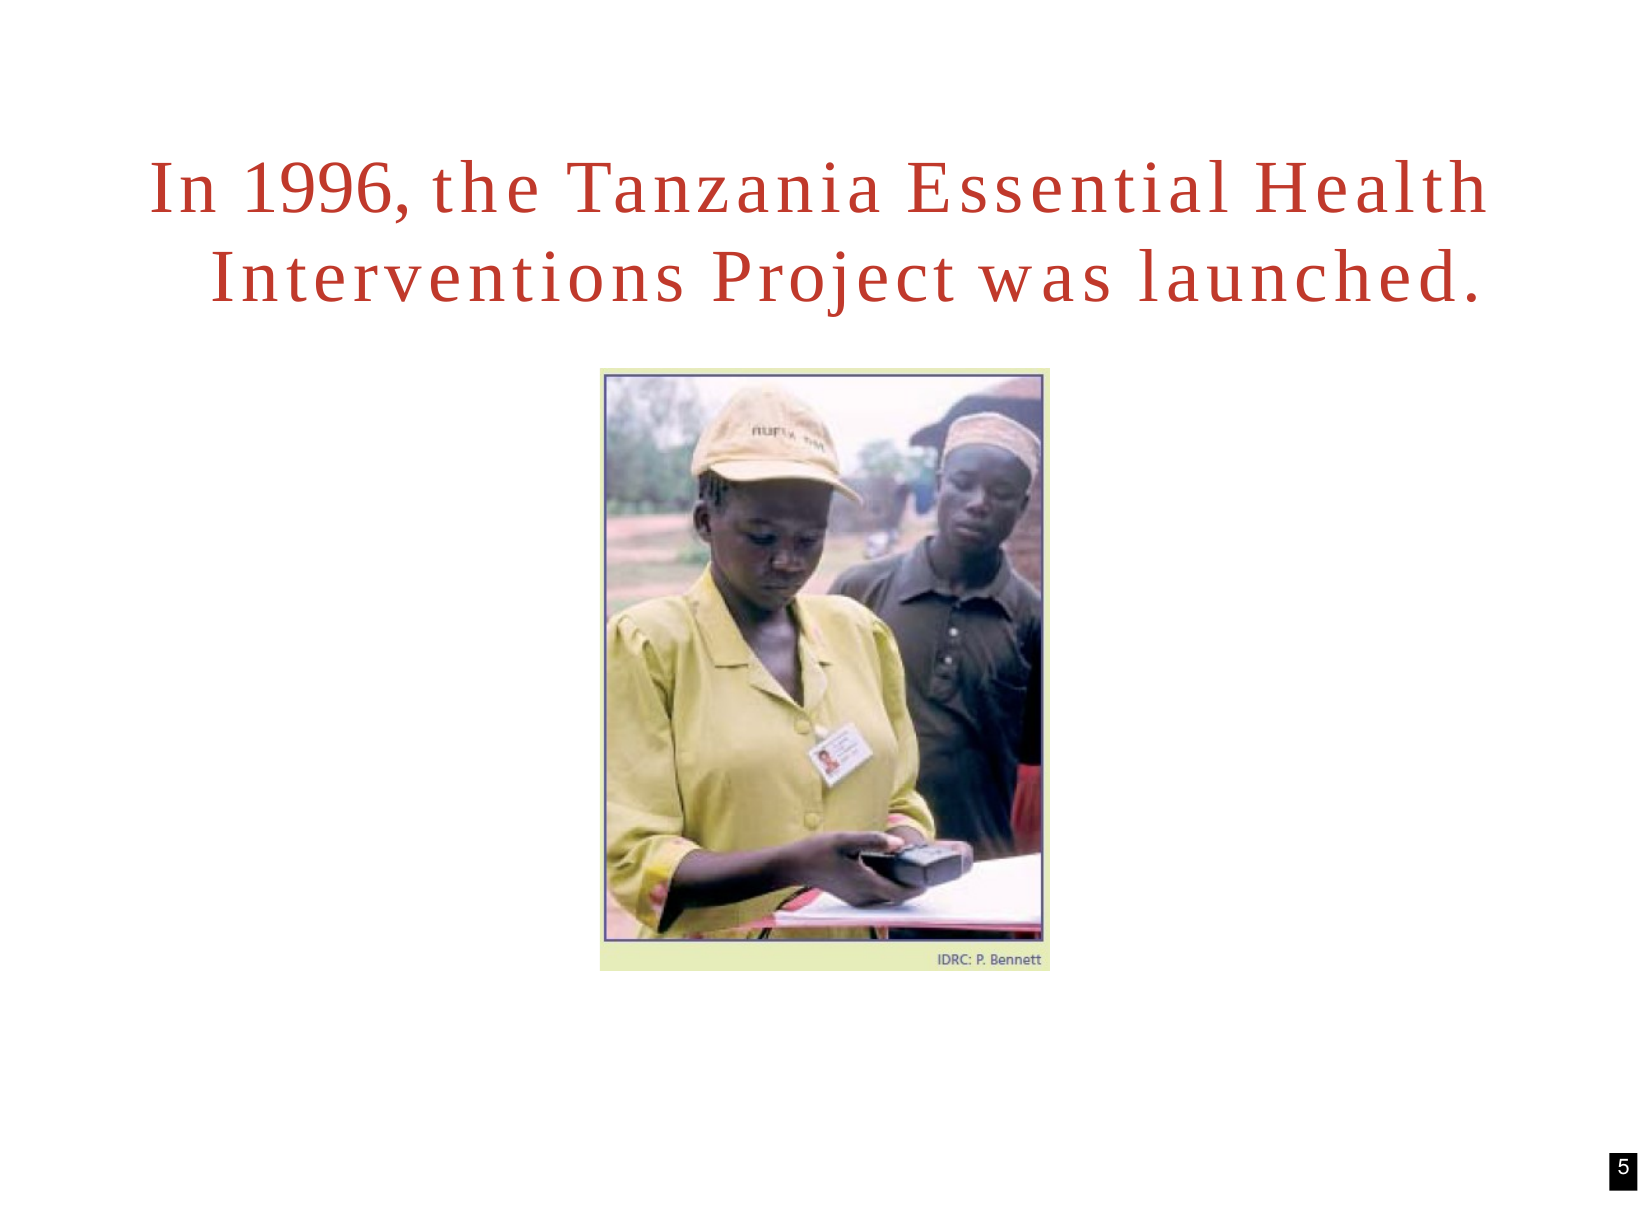

# In 1996, the Tanzania Essential Health  Interventions Project was launched.

5